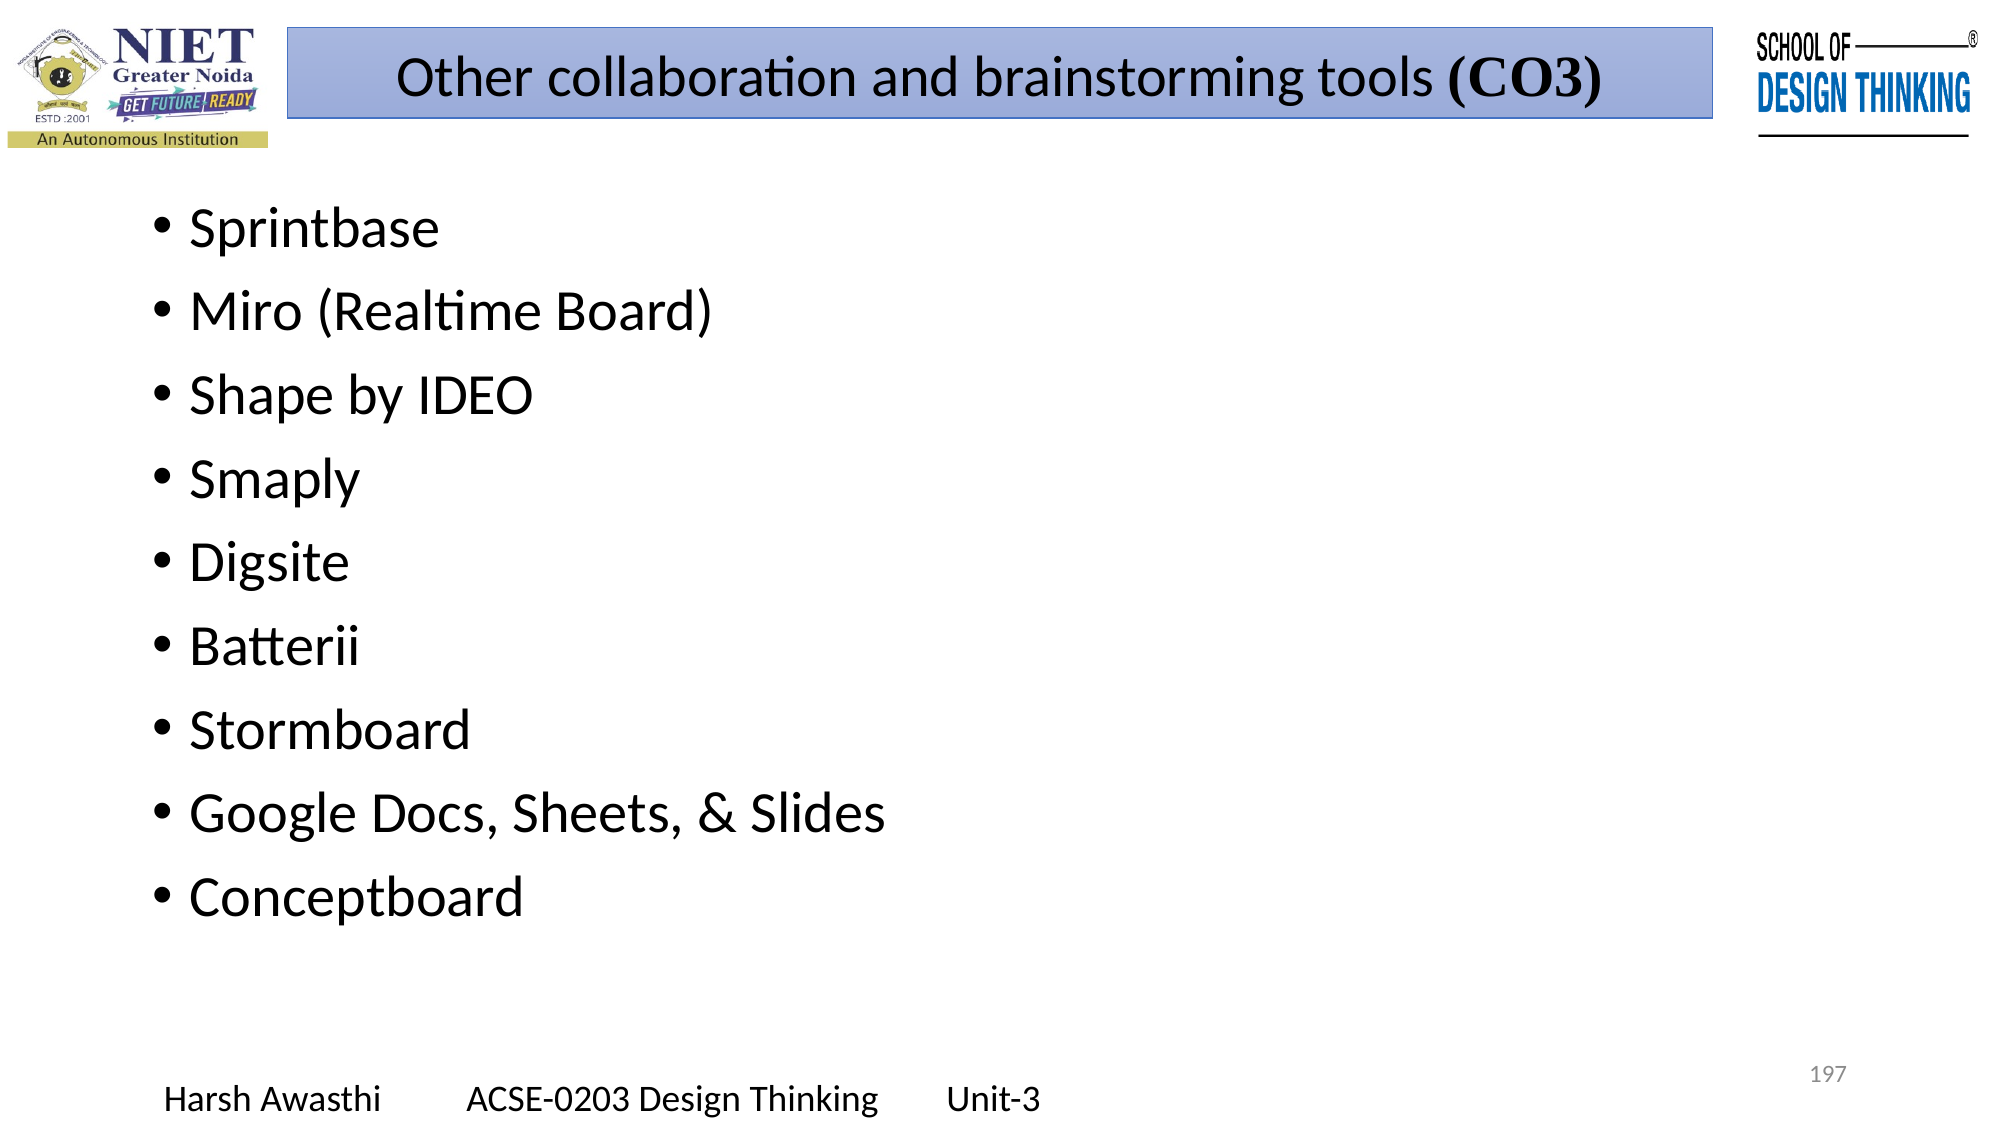

Other collaboration and brainstorming tools (CO3)
Sprintbase
Miro (Realtime Board)
Shape by IDEO
Smaply
Digsite
Batterii
Stormboard
Google Docs, Sheets, & Slides
Conceptboard
197
Harsh Awasthi          ACSE-0203 Design Thinking        Unit-3